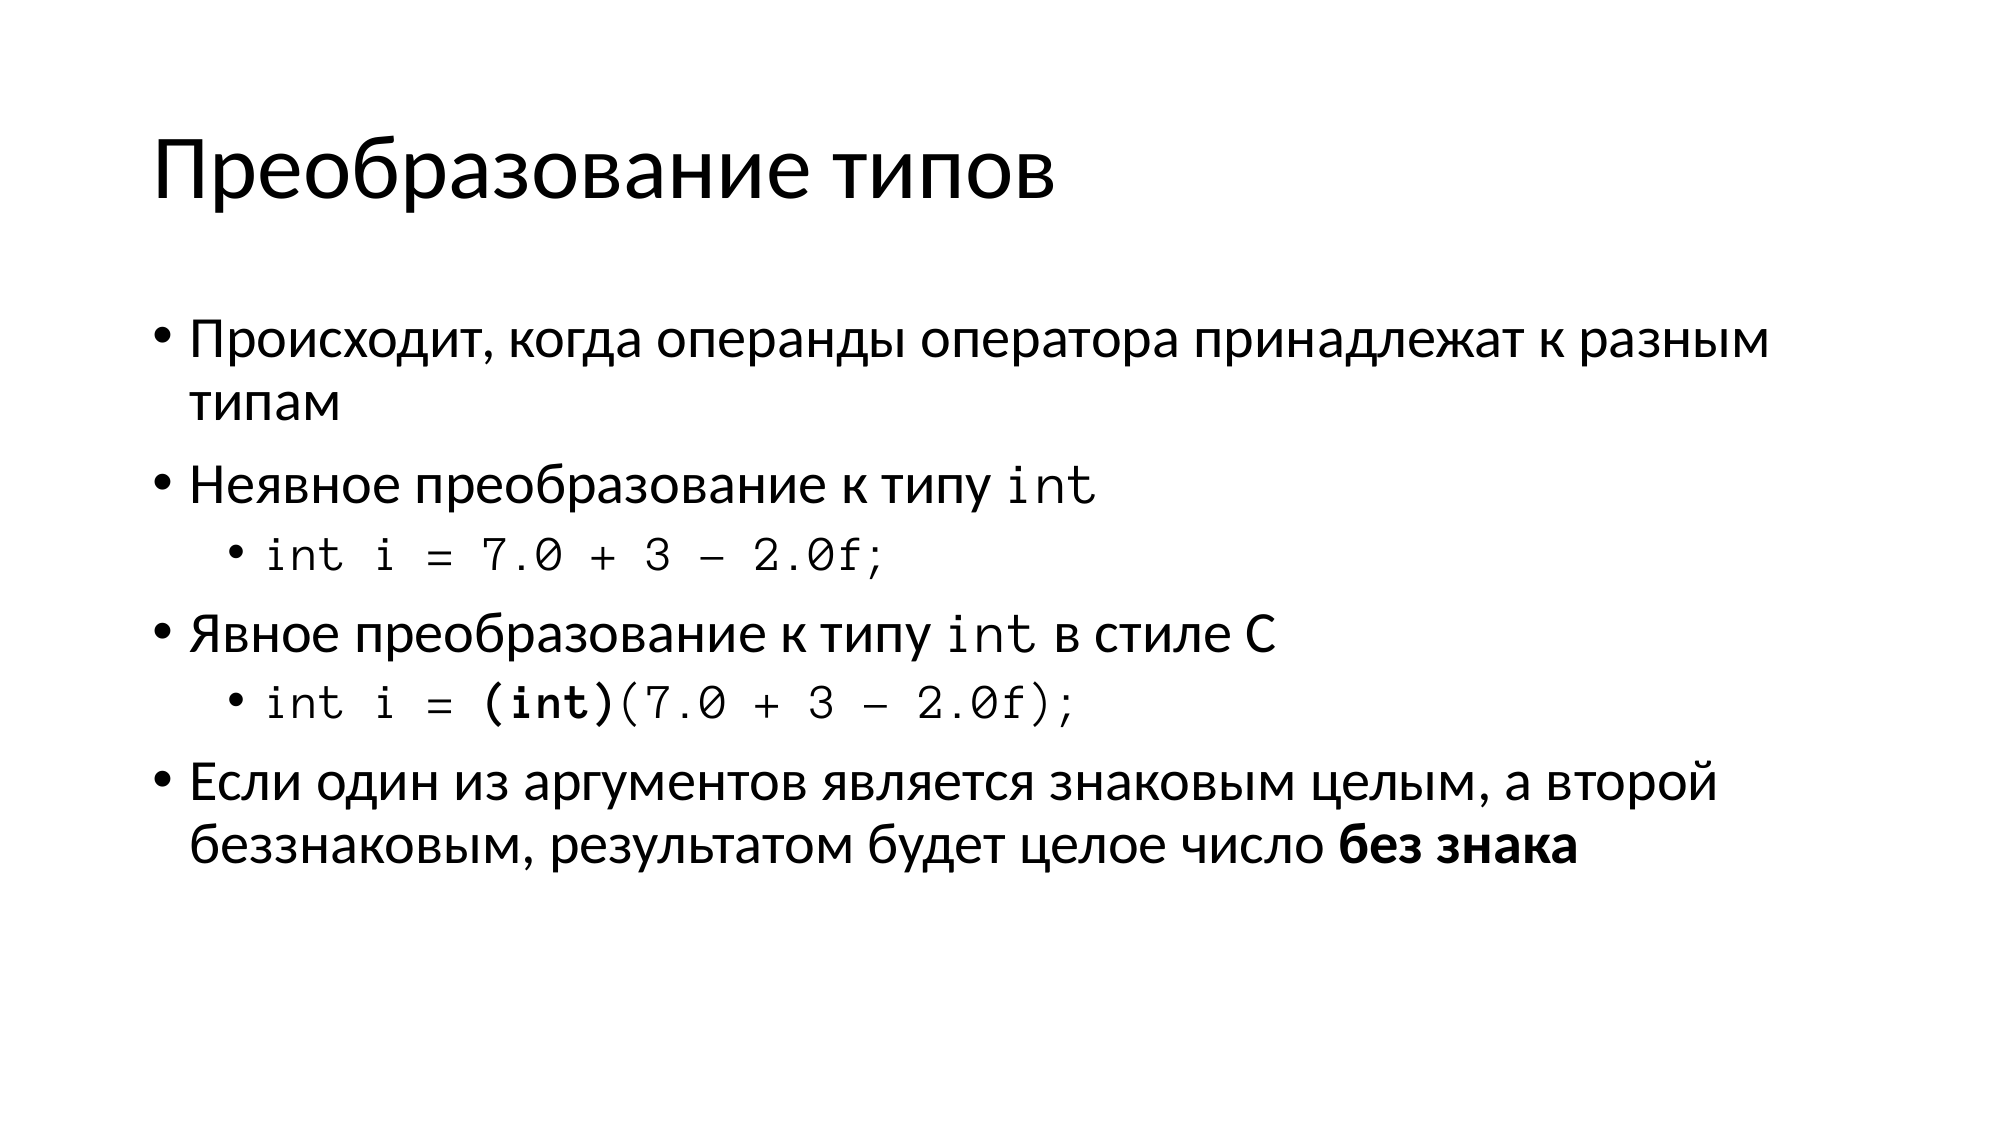

# Преобразование типов
Происходит, когда операнды оператора принадлежат к разным типам
Неявное преобразование к типу int
int i = 7.0 + 3 – 2.0f;
Явное преобразование к типу int в стиле C
int i = (int)(7.0 + 3 – 2.0f);
Если один из аргументов является знаковым целым, а второй беззнаковым, результатом будет целое число без знака